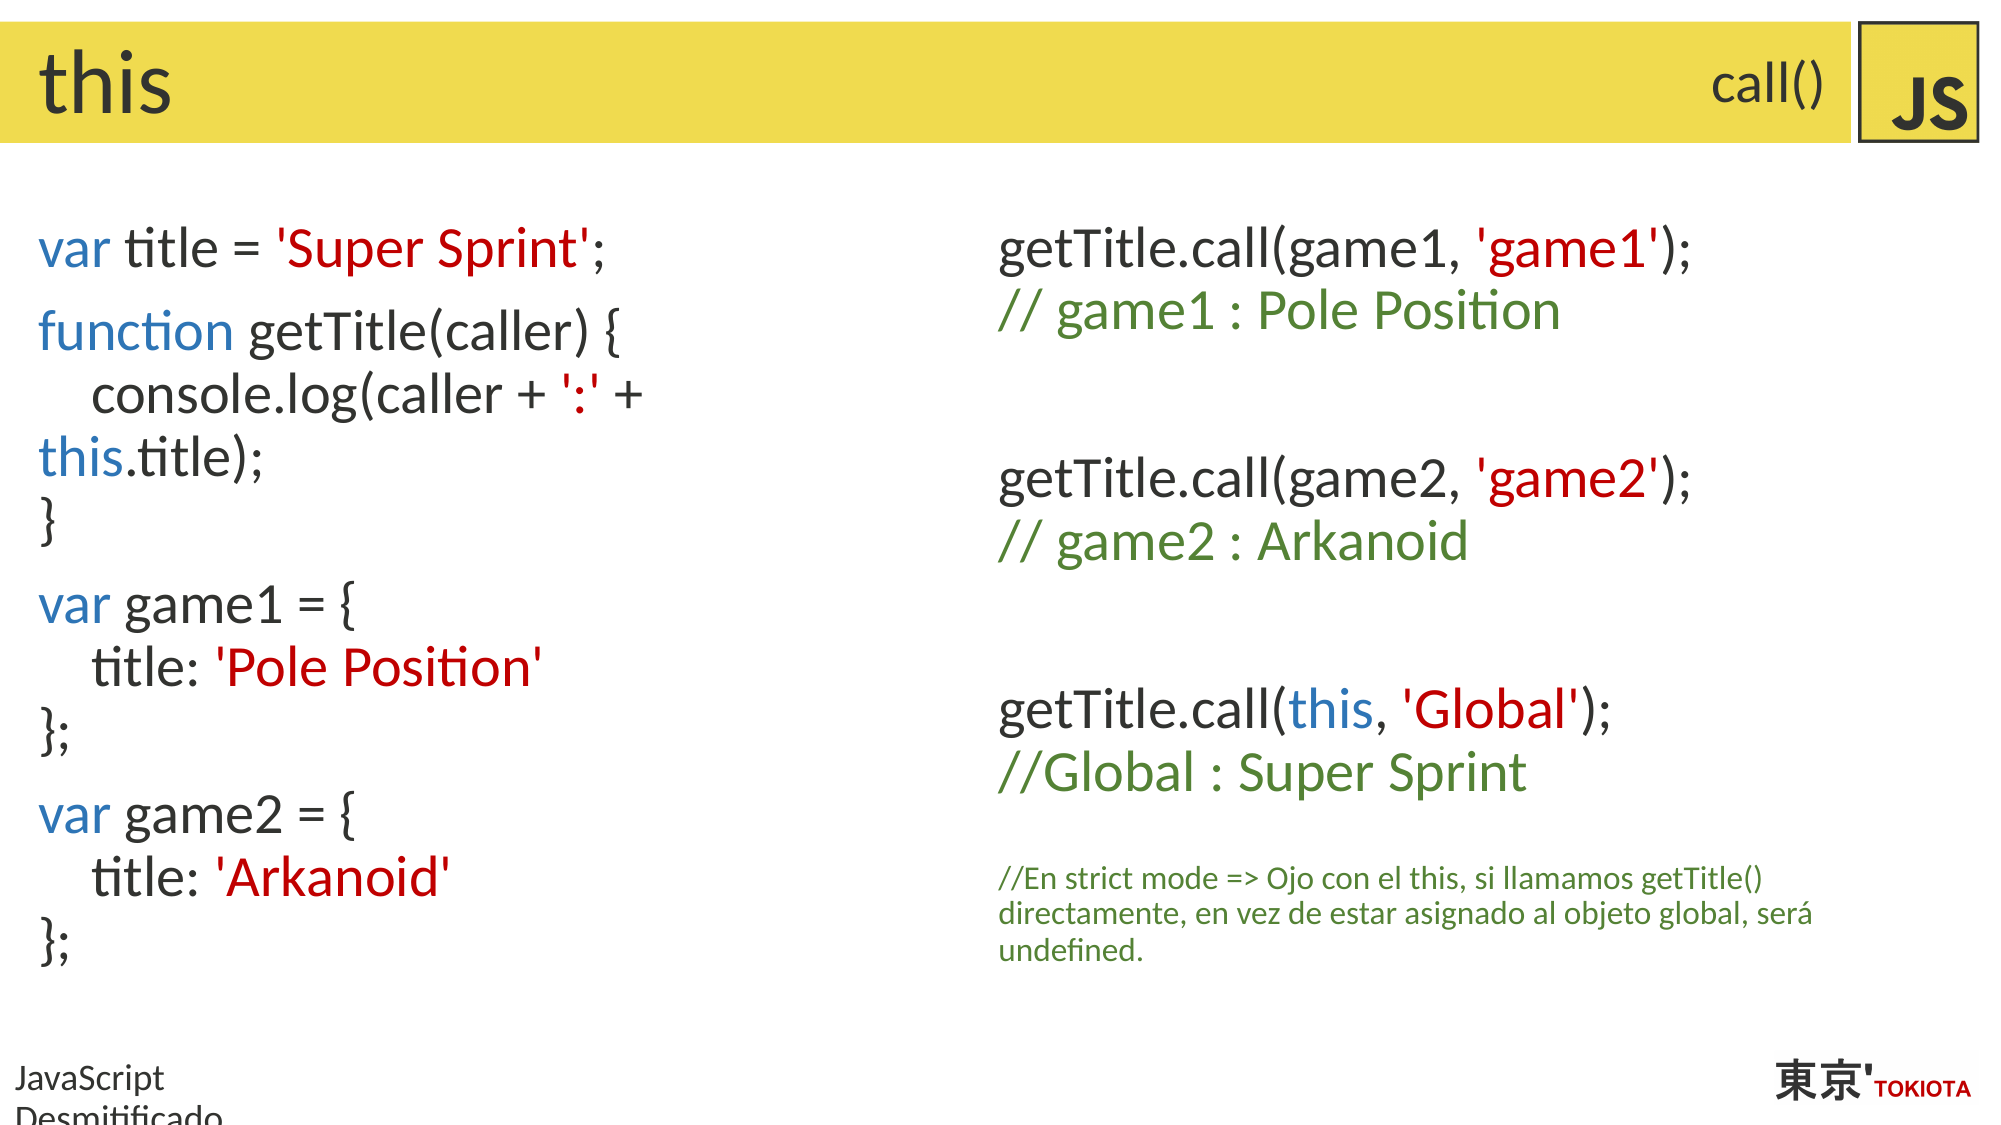

# this
call()
var title = 'Super Sprint';
function getTitle(caller) {
    console.log(caller + ':' + this.title);
}
var game1 = {
    title: 'Pole Position'
};
var game2 = {
    title: 'Arkanoid'
};
getTitle.call(game1, 'game1');
// game1 : Pole Position

getTitle.call(game2, 'game2');
// game2 : Arkanoid

getTitle.call(this, 'Global');
//Global : Super Sprint
//En strict mode => Ojo con el this, si llamamos getTitle() directamente, en vez de estar asignado al objeto global, será undefined.